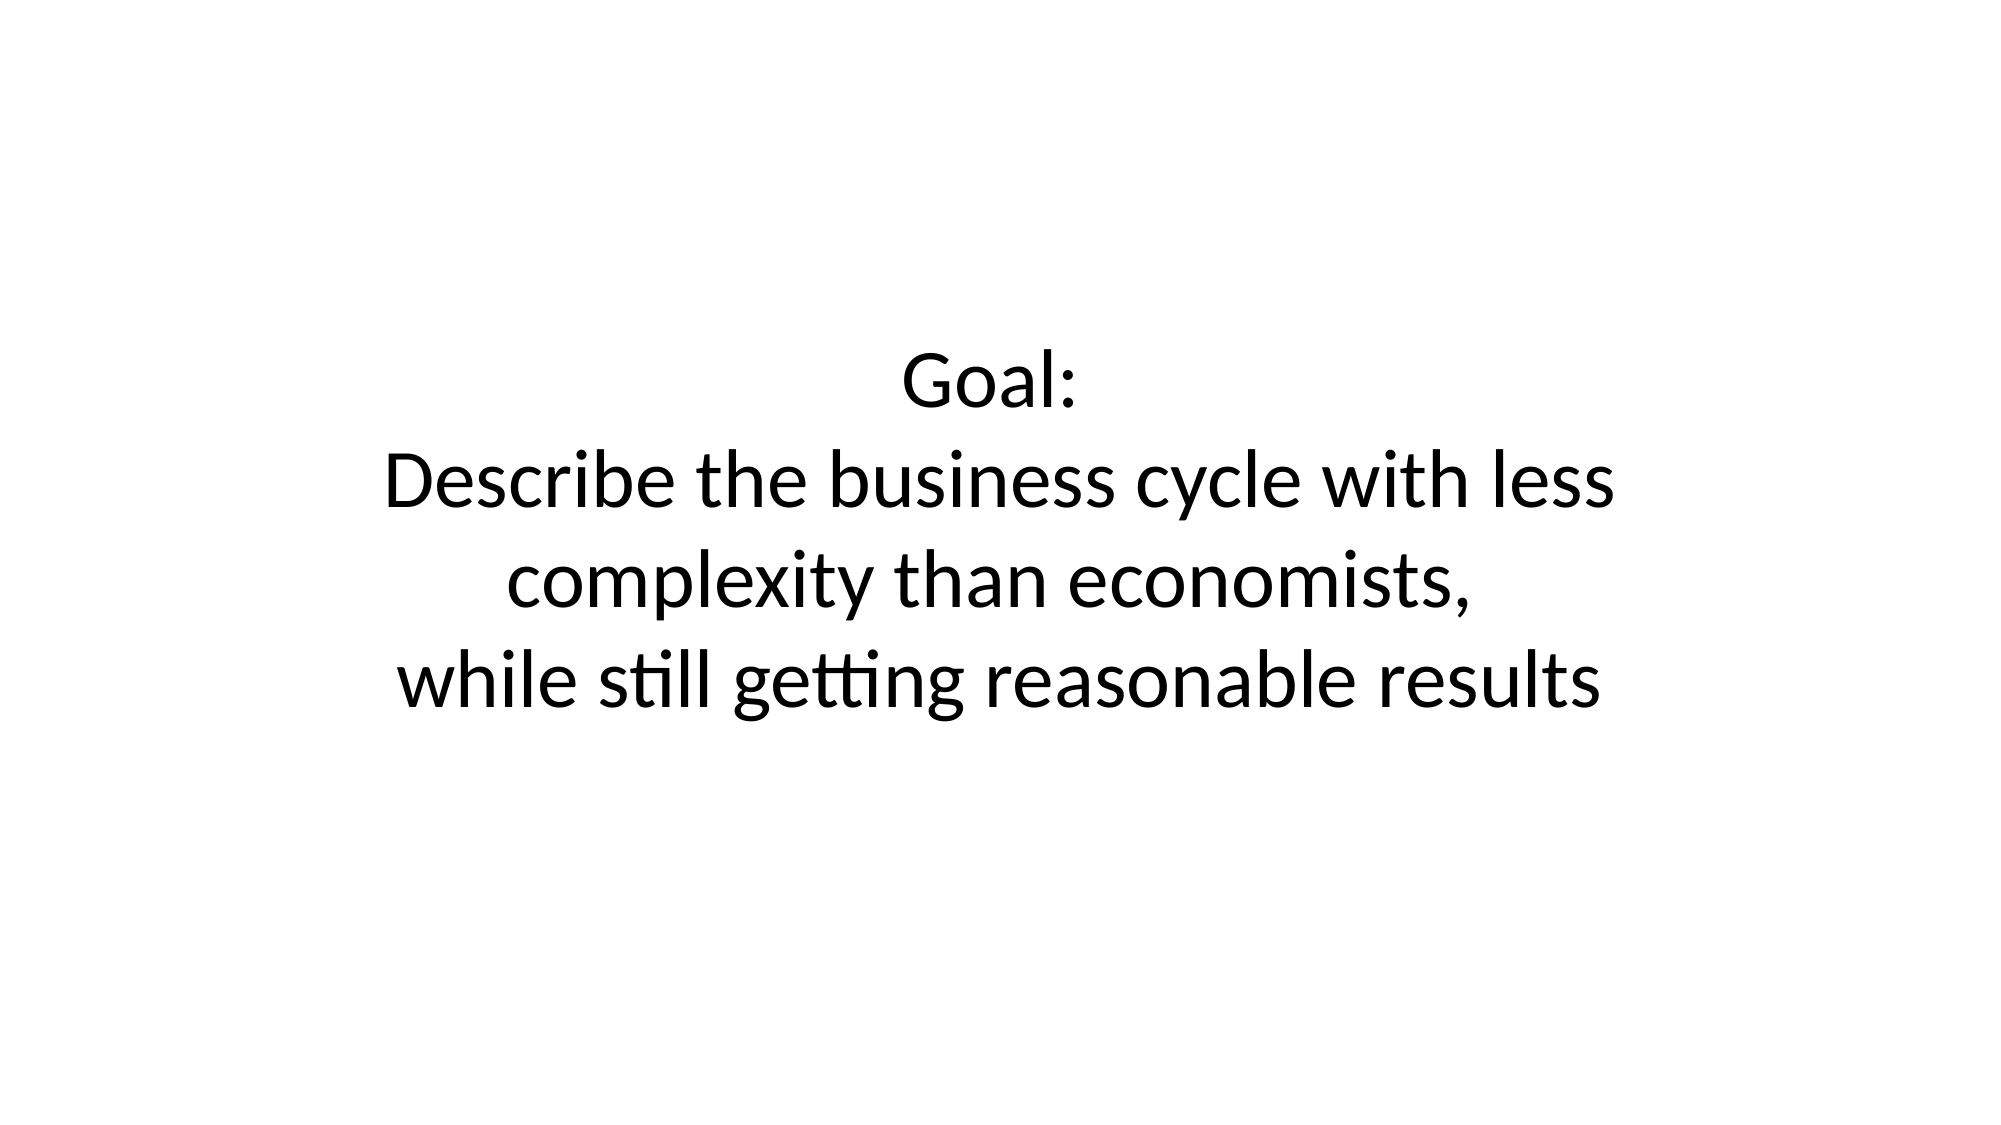

Goal:
Describe the business cycle with less complexity than economists,
while still getting reasonable results